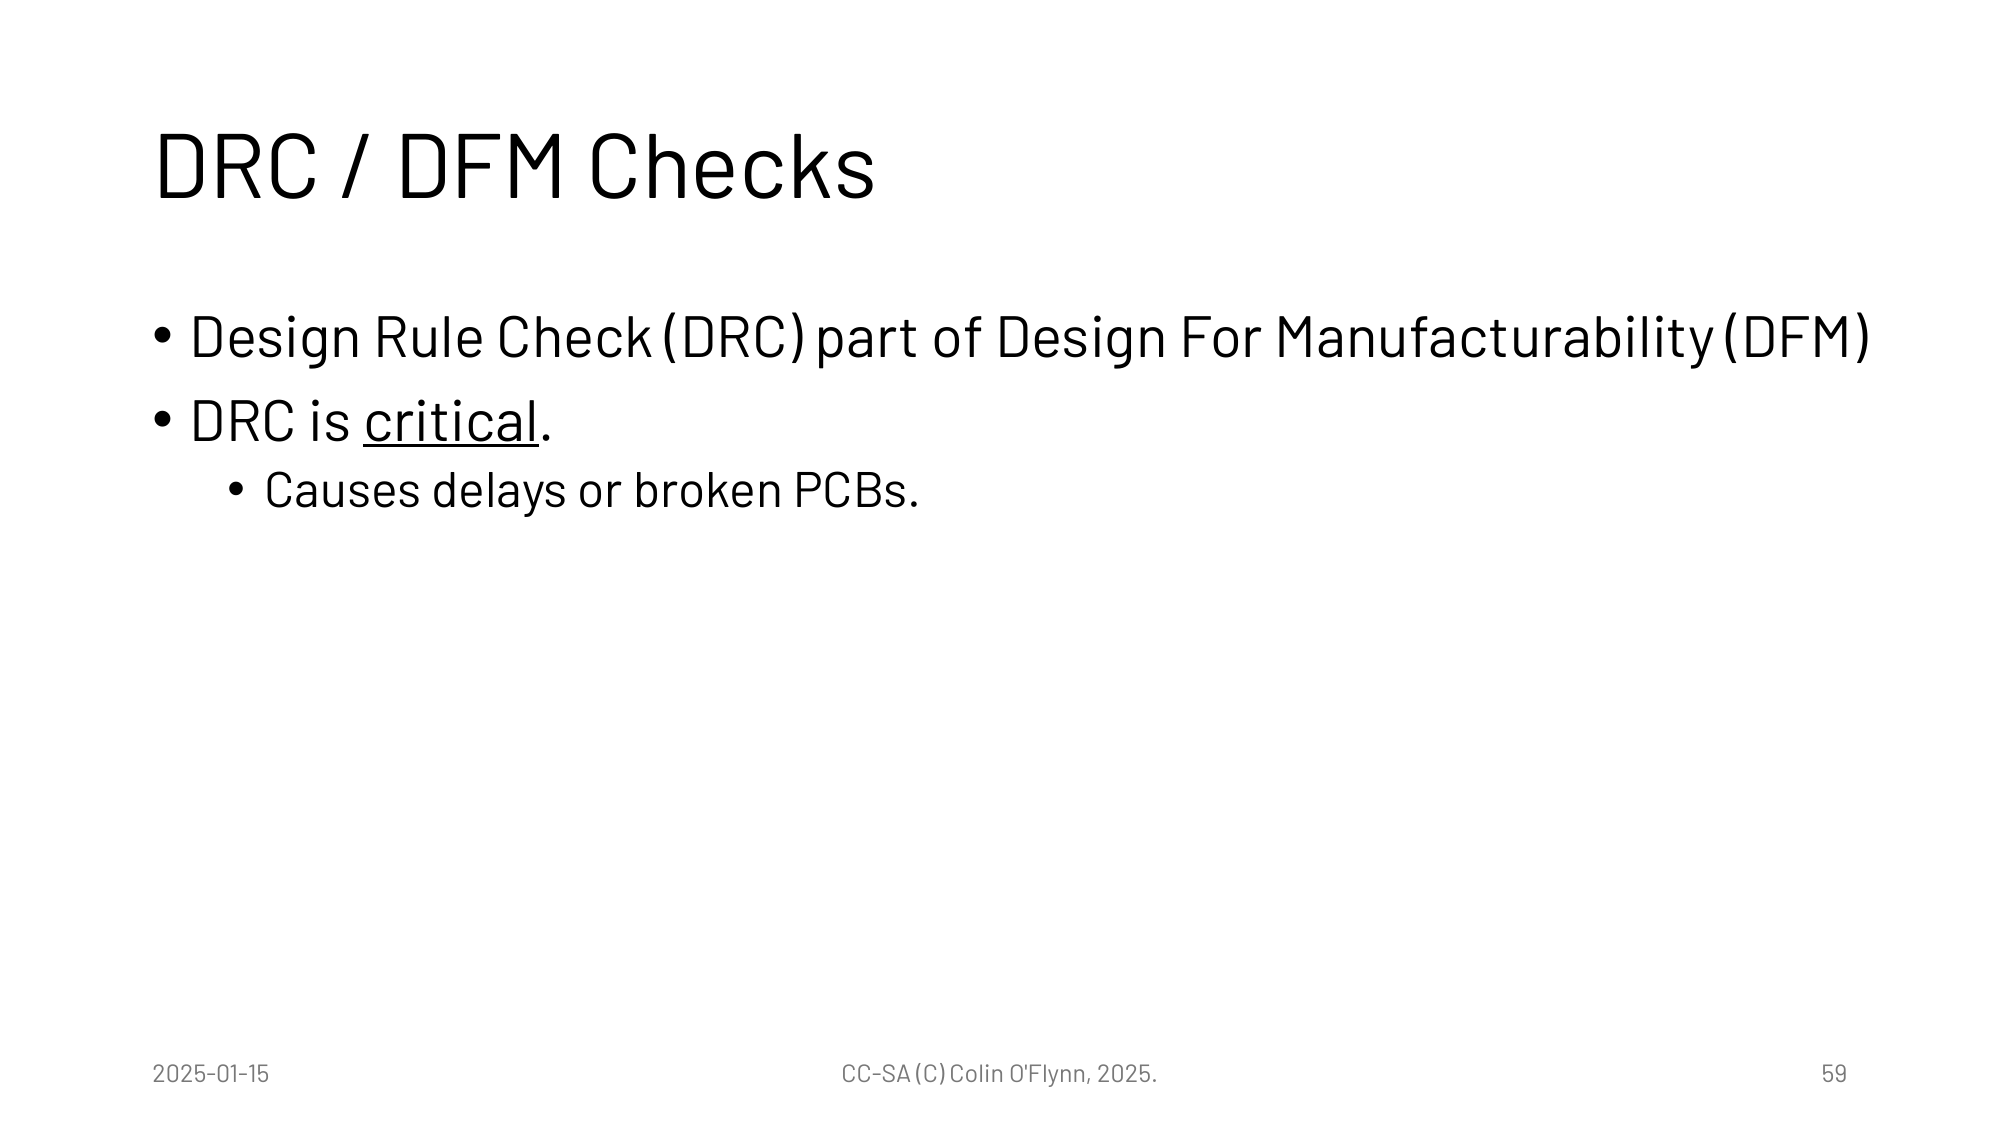

# DRC / DFM Checks
Design Rule Check (DRC) part of Design For Manufacturability (DFM)
DRC is critical.
Causes delays or broken PCBs.
2025-01-15
CC-SA (C) Colin O'Flynn, 2025.
59